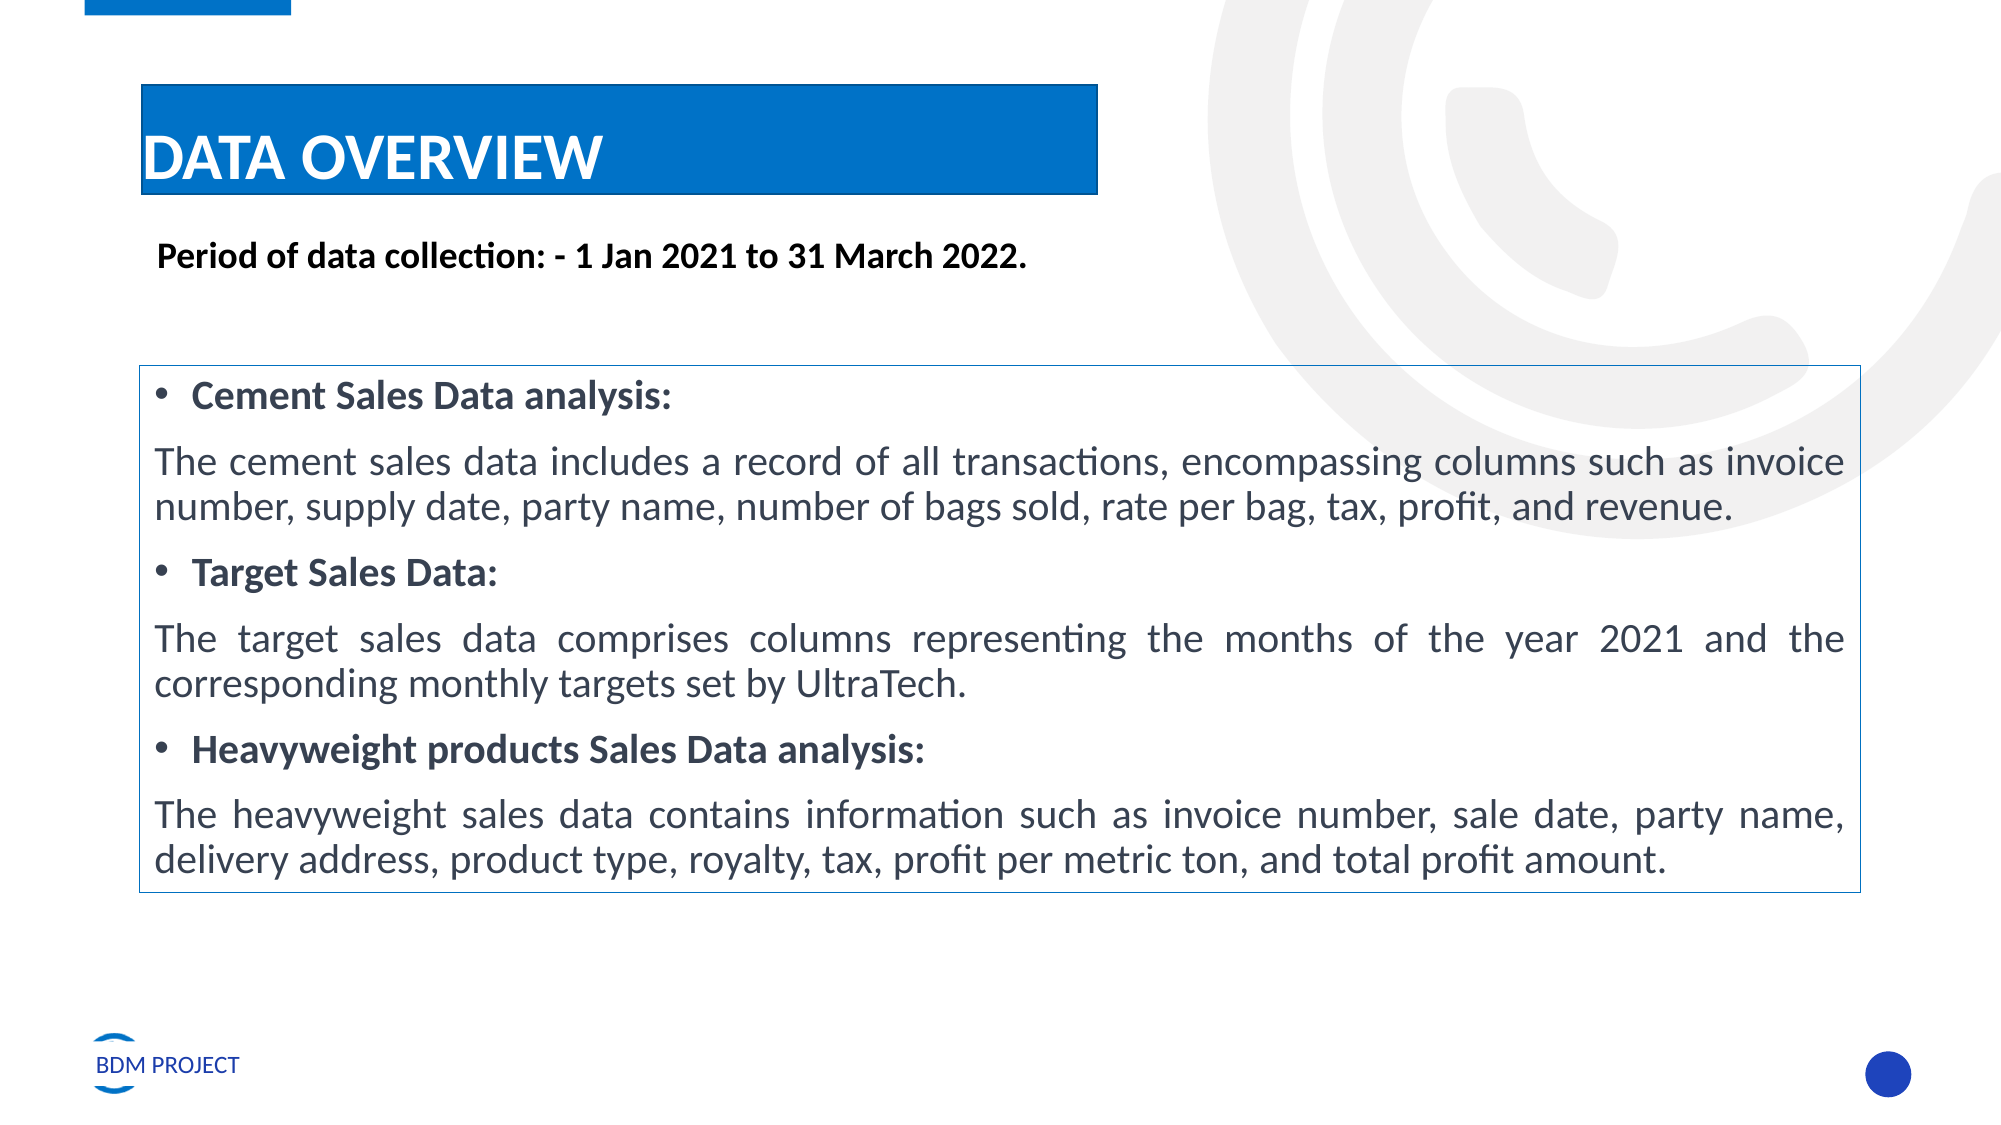

# DATA OVERVIEW
Period of data collection: - 1 Jan 2021 to 31 March 2022.
Cement Sales Data analysis:
The cement sales data includes a record of all transactions, encompassing columns such as invoice number, supply date, party name, number of bags sold, rate per bag, tax, profit, and revenue.
Target Sales Data:
The target sales data comprises columns representing the months of the year 2021 and the corresponding monthly targets set by UltraTech.
Heavyweight products Sales Data analysis:
The heavyweight sales data contains information such as invoice number, sale date, party name, delivery address, product type, royalty, tax, profit per metric ton, and total profit amount.

BDM PROJECT